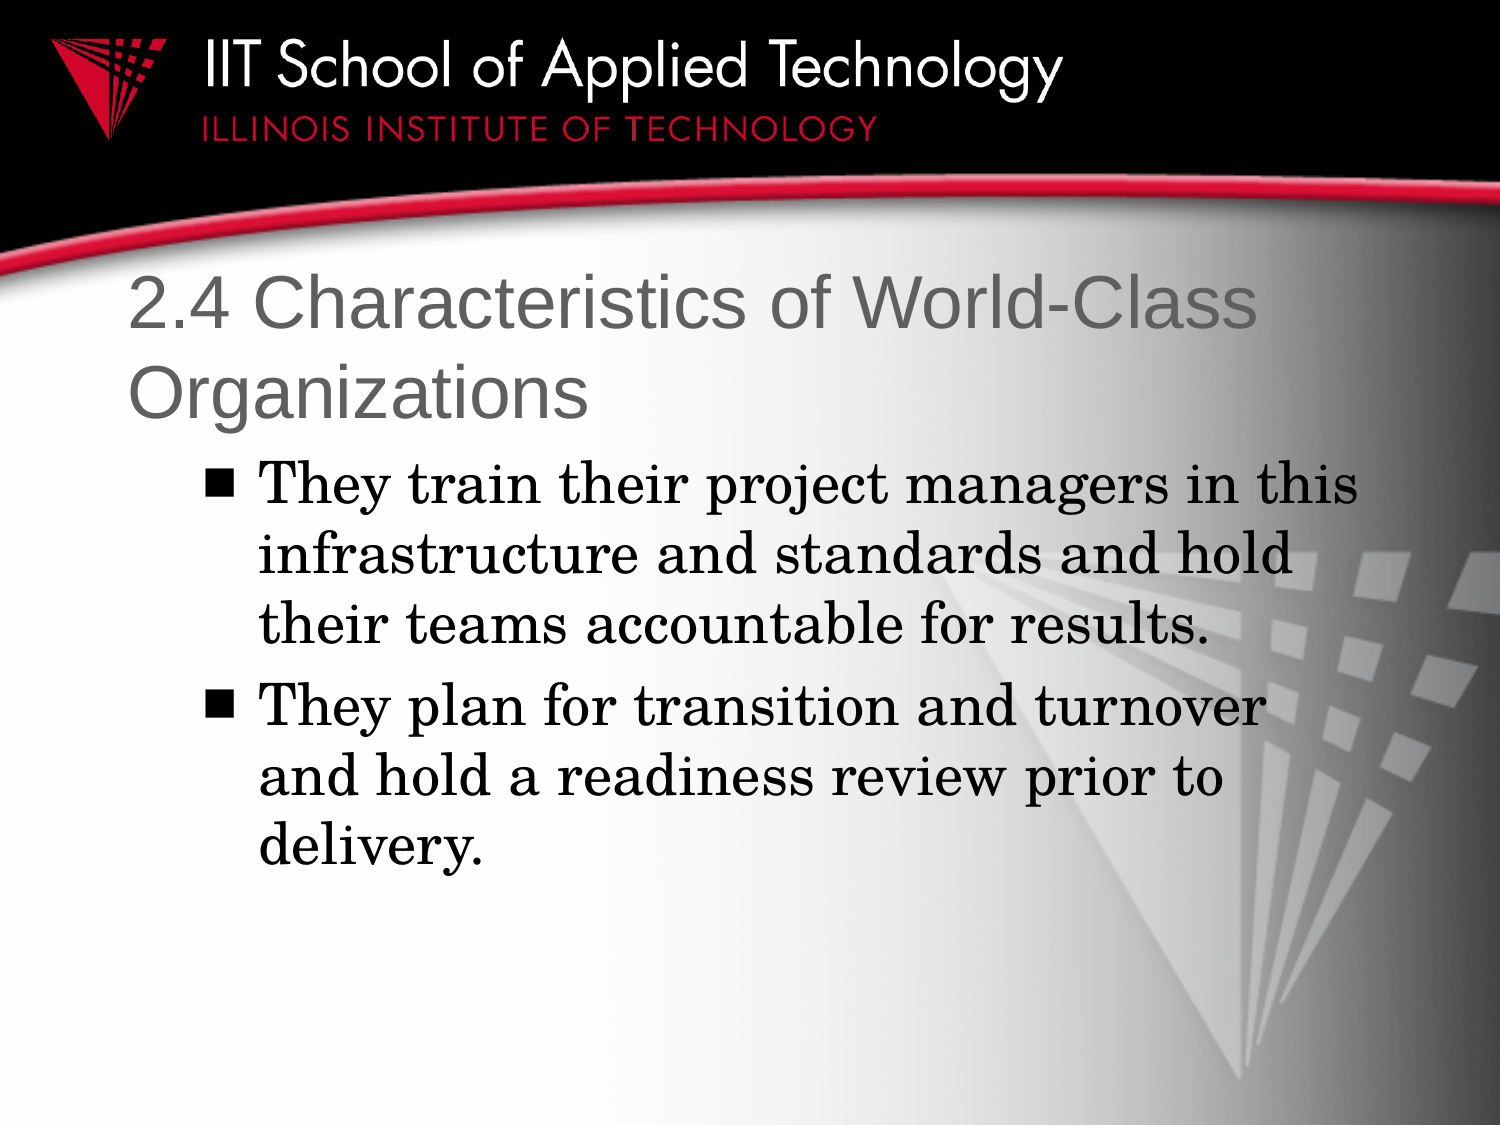

# 2.4 Characteristics of World-Class Organizations
They train their project managers in this infrastructure and standards and hold their teams accountable for results.
They plan for transition and turnover and hold a readiness review prior to delivery.